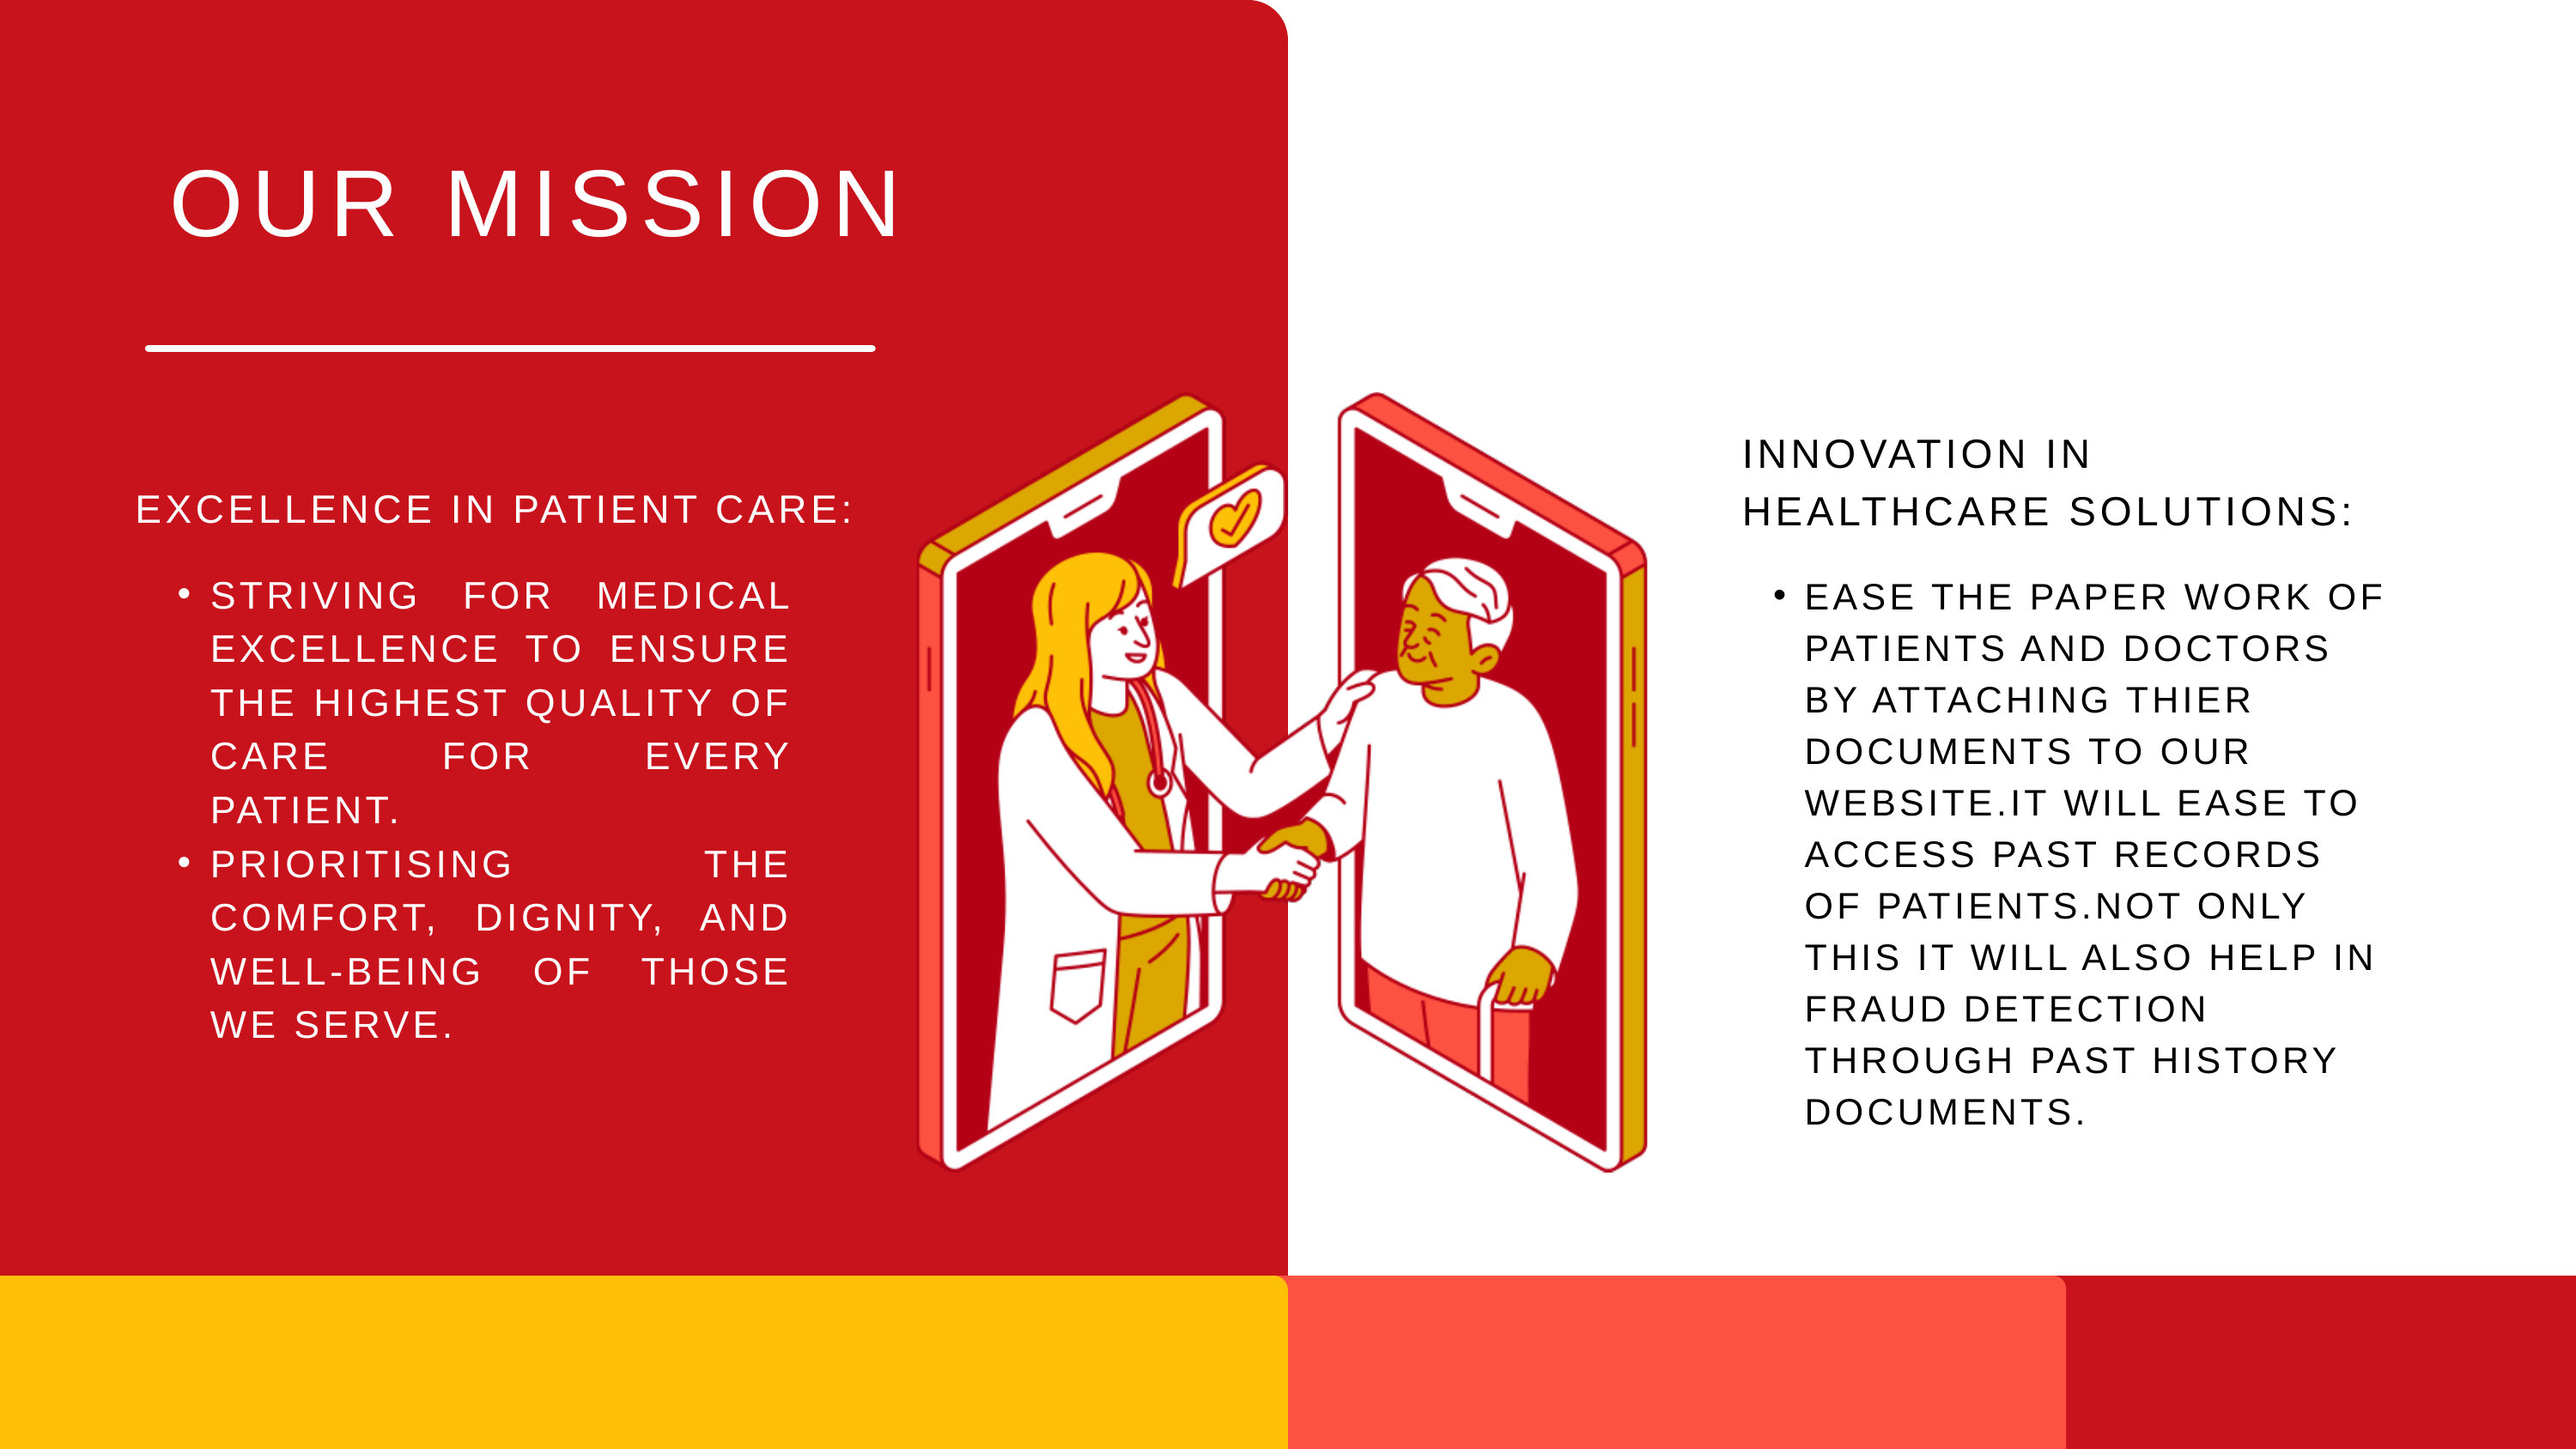

OUR MISSION

INNOVATION IN HEALTHCARE SOLUTIONS:
EXCELLENCE IN PATIENT CARE:
STRIVING FOR MEDICAL EXCELLENCE TO ENSURE THE HIGHEST QUALITY OF CARE FOR EVERY PATIENT.
PRIORITISING THE COMFORT, DIGNITY, AND WELL-BEING OF THOSE WE SERVE.
EASE THE PAPER WORK OF PATIENTS AND DOCTORS BY ATTACHING THIER DOCUMENTS TO OUR WEBSITE.IT WILL EASE TO ACCESS PAST RECORDS OF PATIENTS.NOT ONLY THIS IT WILL ALSO HELP IN FRAUD DETECTION THROUGH PAST HISTORY DOCUMENTS.